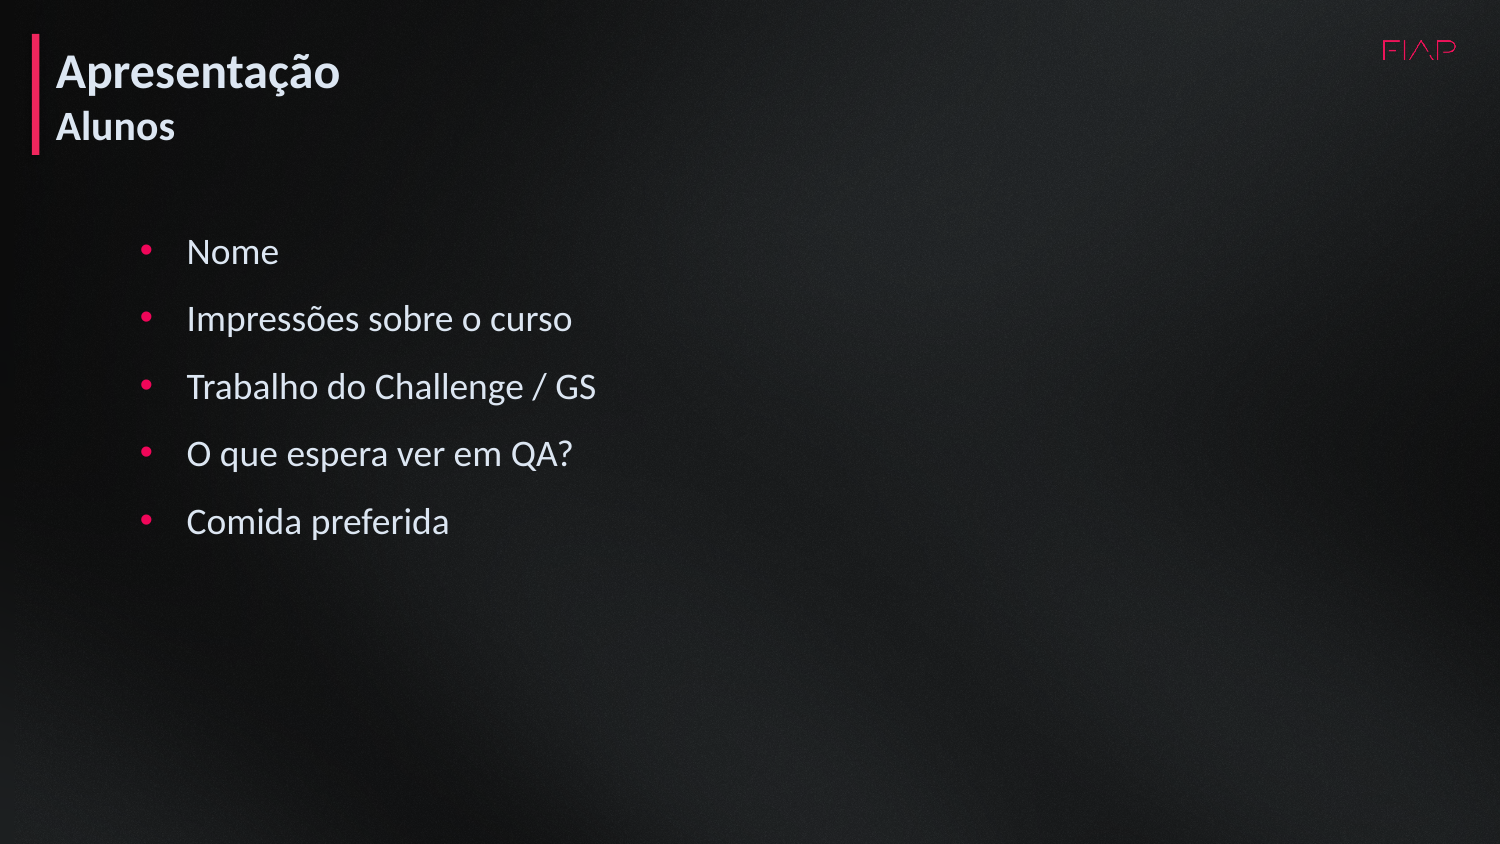

Apresentação
Alunos

Nome
Impressões sobre o curso
Trabalho do Challenge / GS
O que espera ver em QA?
Comida preferida